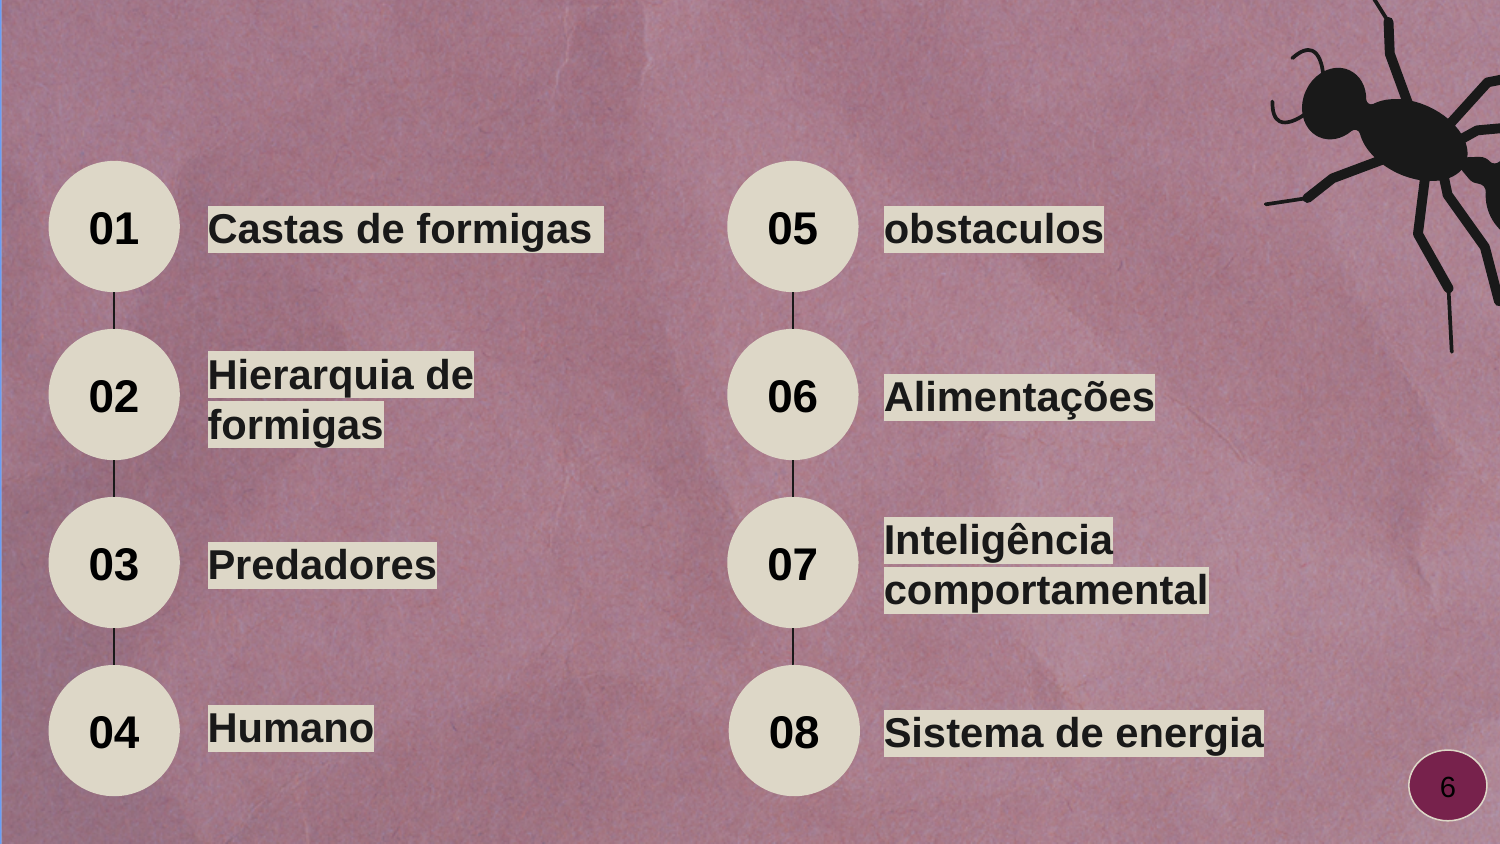

01
05
Castas de formigas
obstaculos
02
06
Alimentações
Hierarquia de formigas
03
07
Predadores
Inteligência comportamental
04
08
Sistema de energia
Humano
6